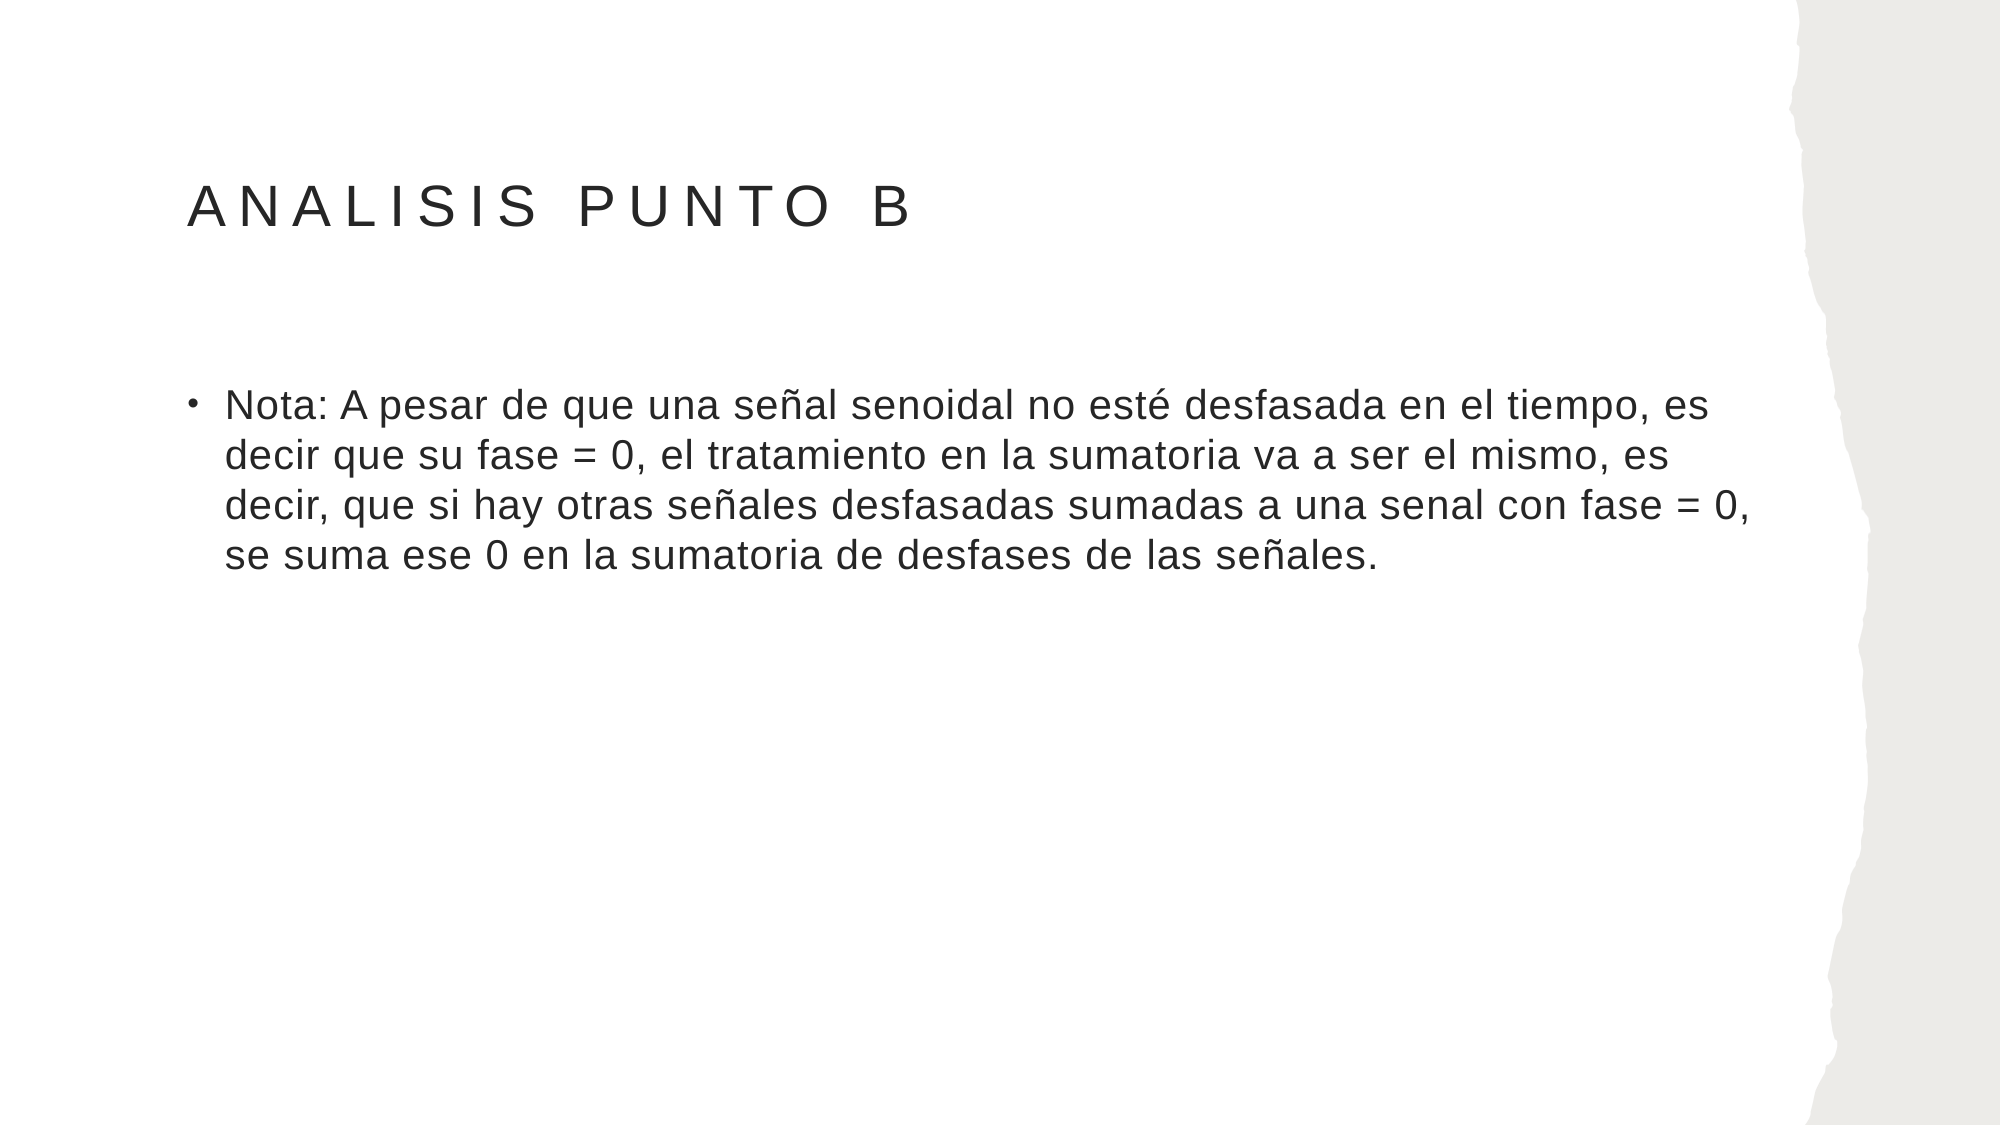

# ANALISIS PUNTO B

Nota: A pesar de que una señal senoidal no esté desfasada en el tiempo, es decir que su fase = 0, el tratamiento en la sumatoria va a ser el mismo, es decir, que si hay otras señales desfasadas sumadas a una senal con fase = 0, se suma ese 0 en la sumatoria de desfases de las señales.